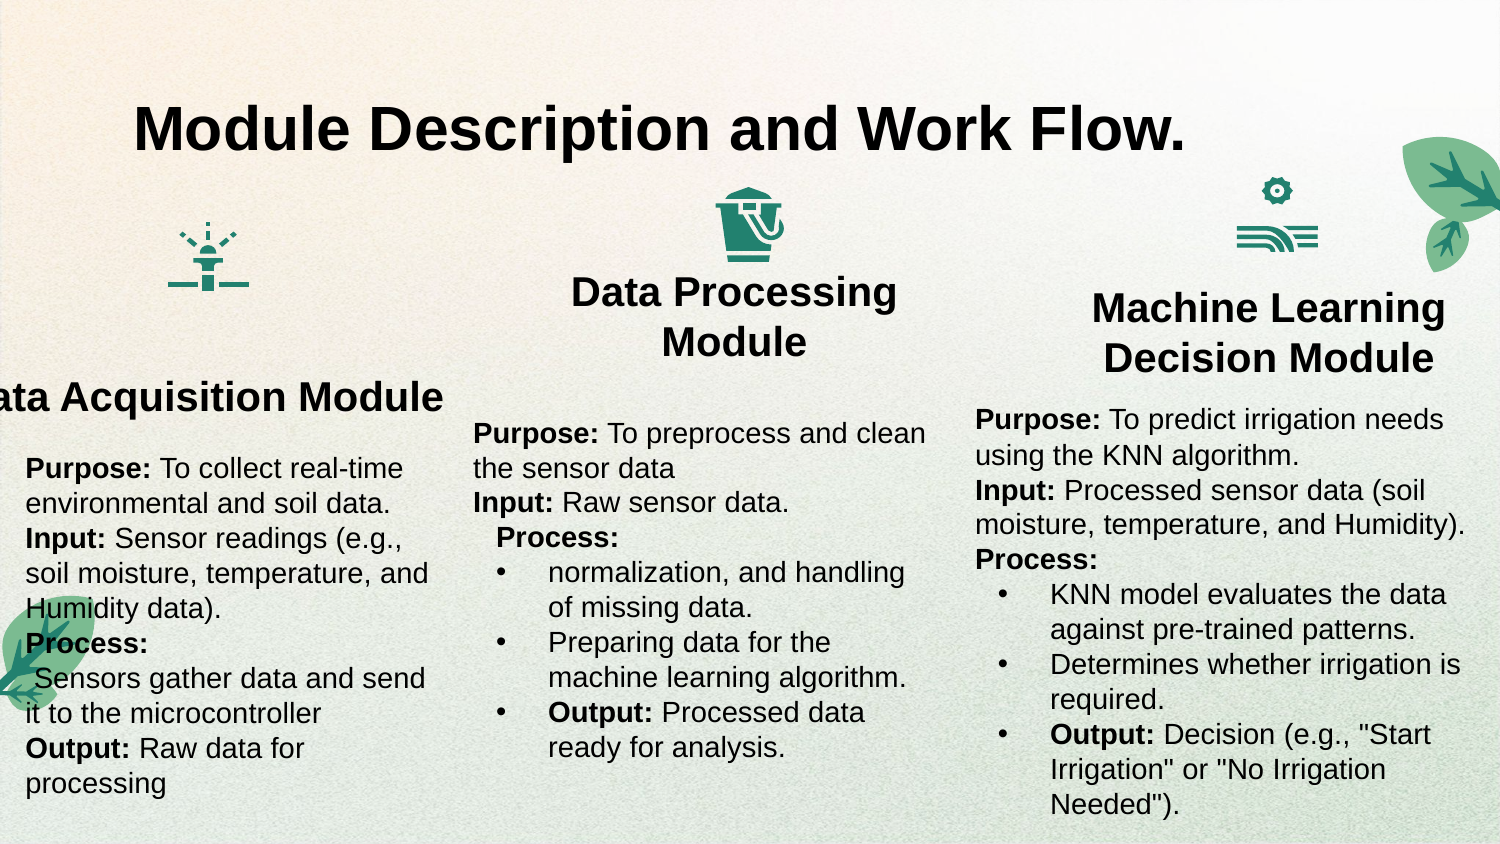

# Module Description and Work Flow.

Data Processing Module
Machine Learning Decision Module
Data Acquisition Module
Purpose: To predict irrigation needs using the KNN algorithm.
Input: Processed sensor data (soil moisture, temperature, and Humidity).
Process:
KNN model evaluates the data against pre-trained patterns.
Determines whether irrigation is required.
Output: Decision (e.g., "Start Irrigation" or "No Irrigation Needed").

Purpose: To preprocess and clean the sensor data
Input: Raw sensor data.
Process:
normalization, and handling of missing data.
Preparing data for the machine learning algorithm.
Output: Processed data ready for analysis.

Purpose: To collect real-time environmental and soil data.
Input: Sensor readings (e.g., soil moisture, temperature, and Humidity data).
Process:
 Sensors gather data and send it to the microcontroller
Output: Raw data for processing